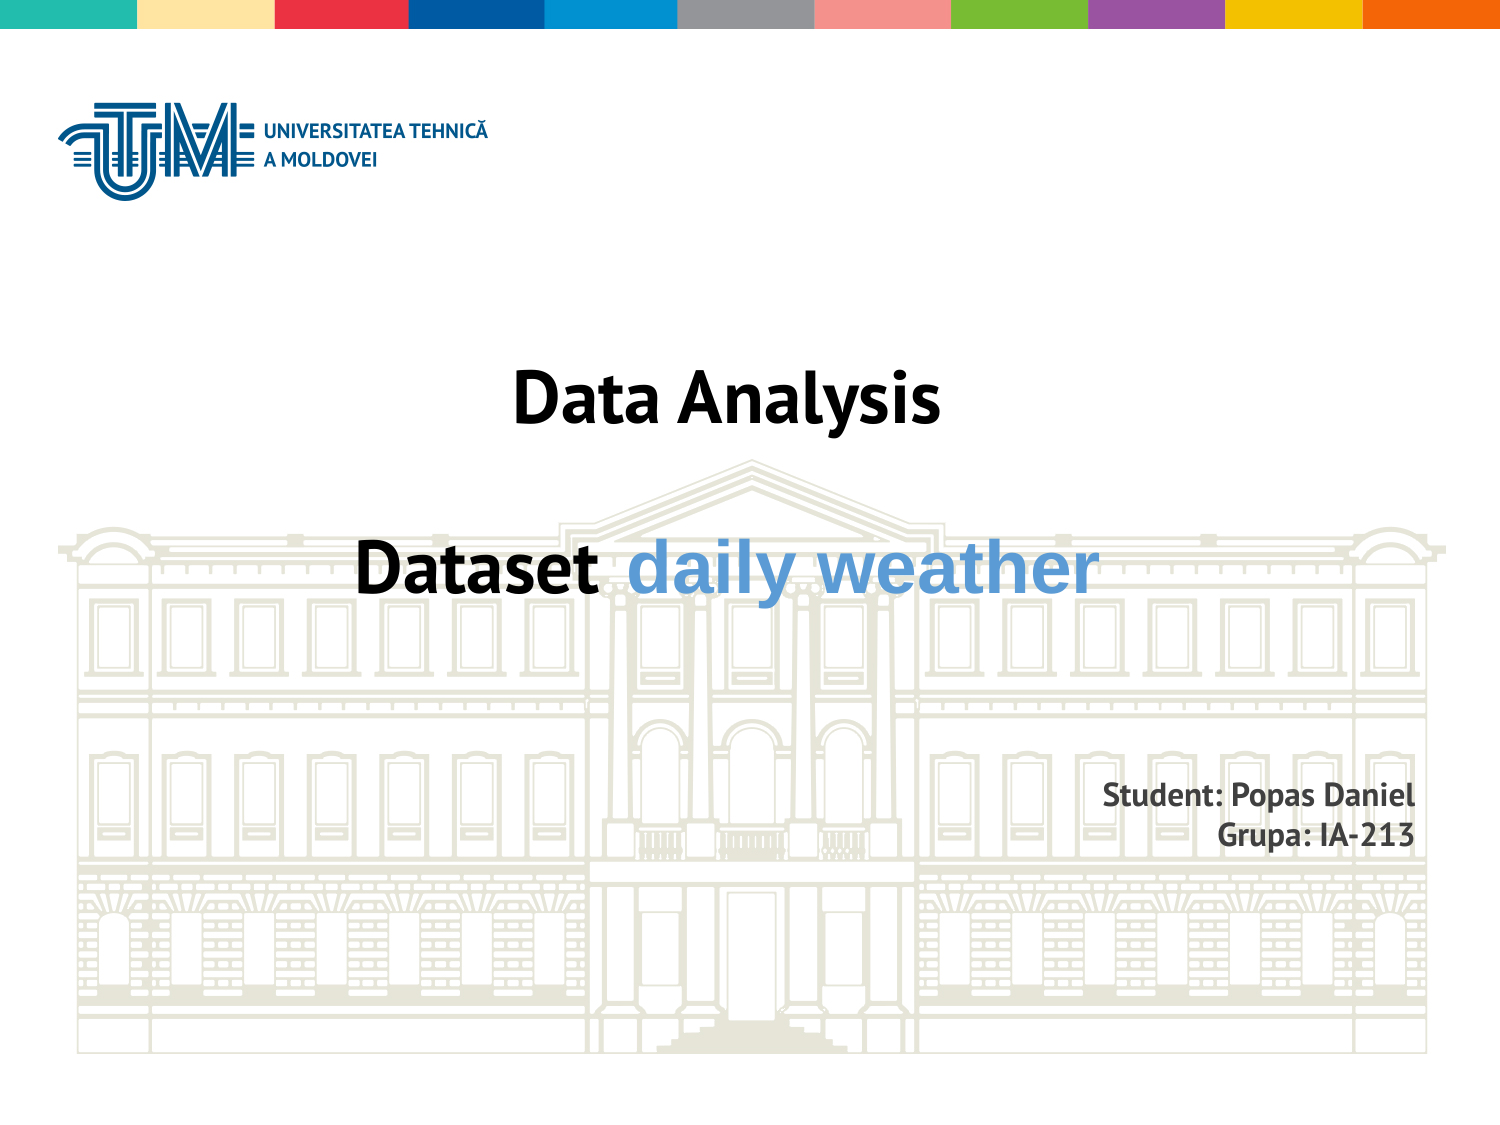

Data Analysis
Dataset  daily weather
Student: Popas Daniel
Grupa: IA-213